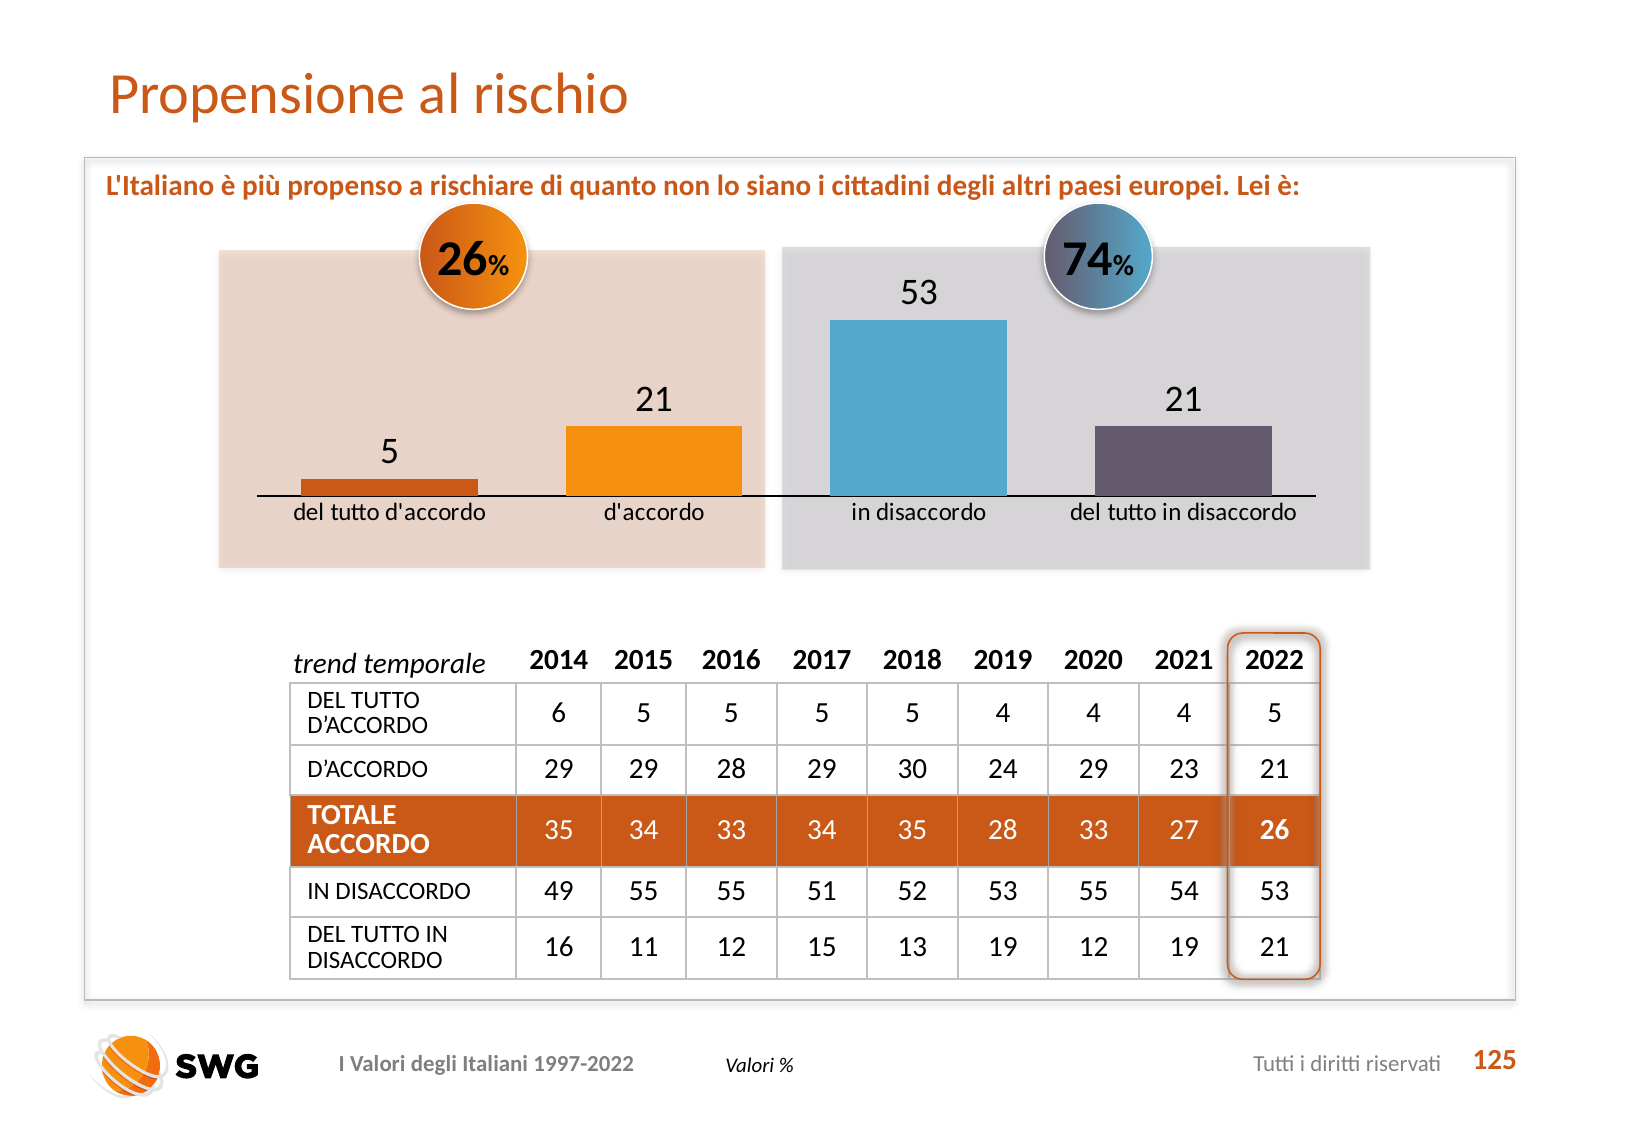

# Propensione al rischio

L'Italiano è più propenso a rischiare di quanto non lo siano i cittadini degli altri paesi europei. Lei è:

26%
74%

### Chart

| Category | Serie 1 |
|---|---|
| del tutto d'accordo | 5.0 |
| d'accordo | 21.0 |
| in disaccordo | 53.0 |
| del tutto in disaccordo | 21.0 |

trend temporale

|  | 2014 | 2015 | 2016 | 2017 | 2018 | 2019 | 2020 | 2021 | 2022 |
| --- | --- | --- | --- | --- | --- | --- | --- | --- | --- |
| DEL TUTTO D’ACCORDO | 6 | 5 | 5 | 5 | 5 | 4 | 4 | 4 | 5 |
| D’ACCORDO | 29 | 29 | 28 | 29 | 30 | 24 | 29 | 23 | 21 |
| TOTALE ACCORDO | 35 | 34 | 33 | 34 | 35 | 28 | 33 | 27 | 26 |
| IN DISACCORDO | 49 | 55 | 55 | 51 | 52 | 53 | 55 | 54 | 53 |
| DEL TUTTO IN DISACCORDO | 16 | 11 | 12 | 15 | 13 | 19 | 12 | 19 | 21 |
125
Valori %